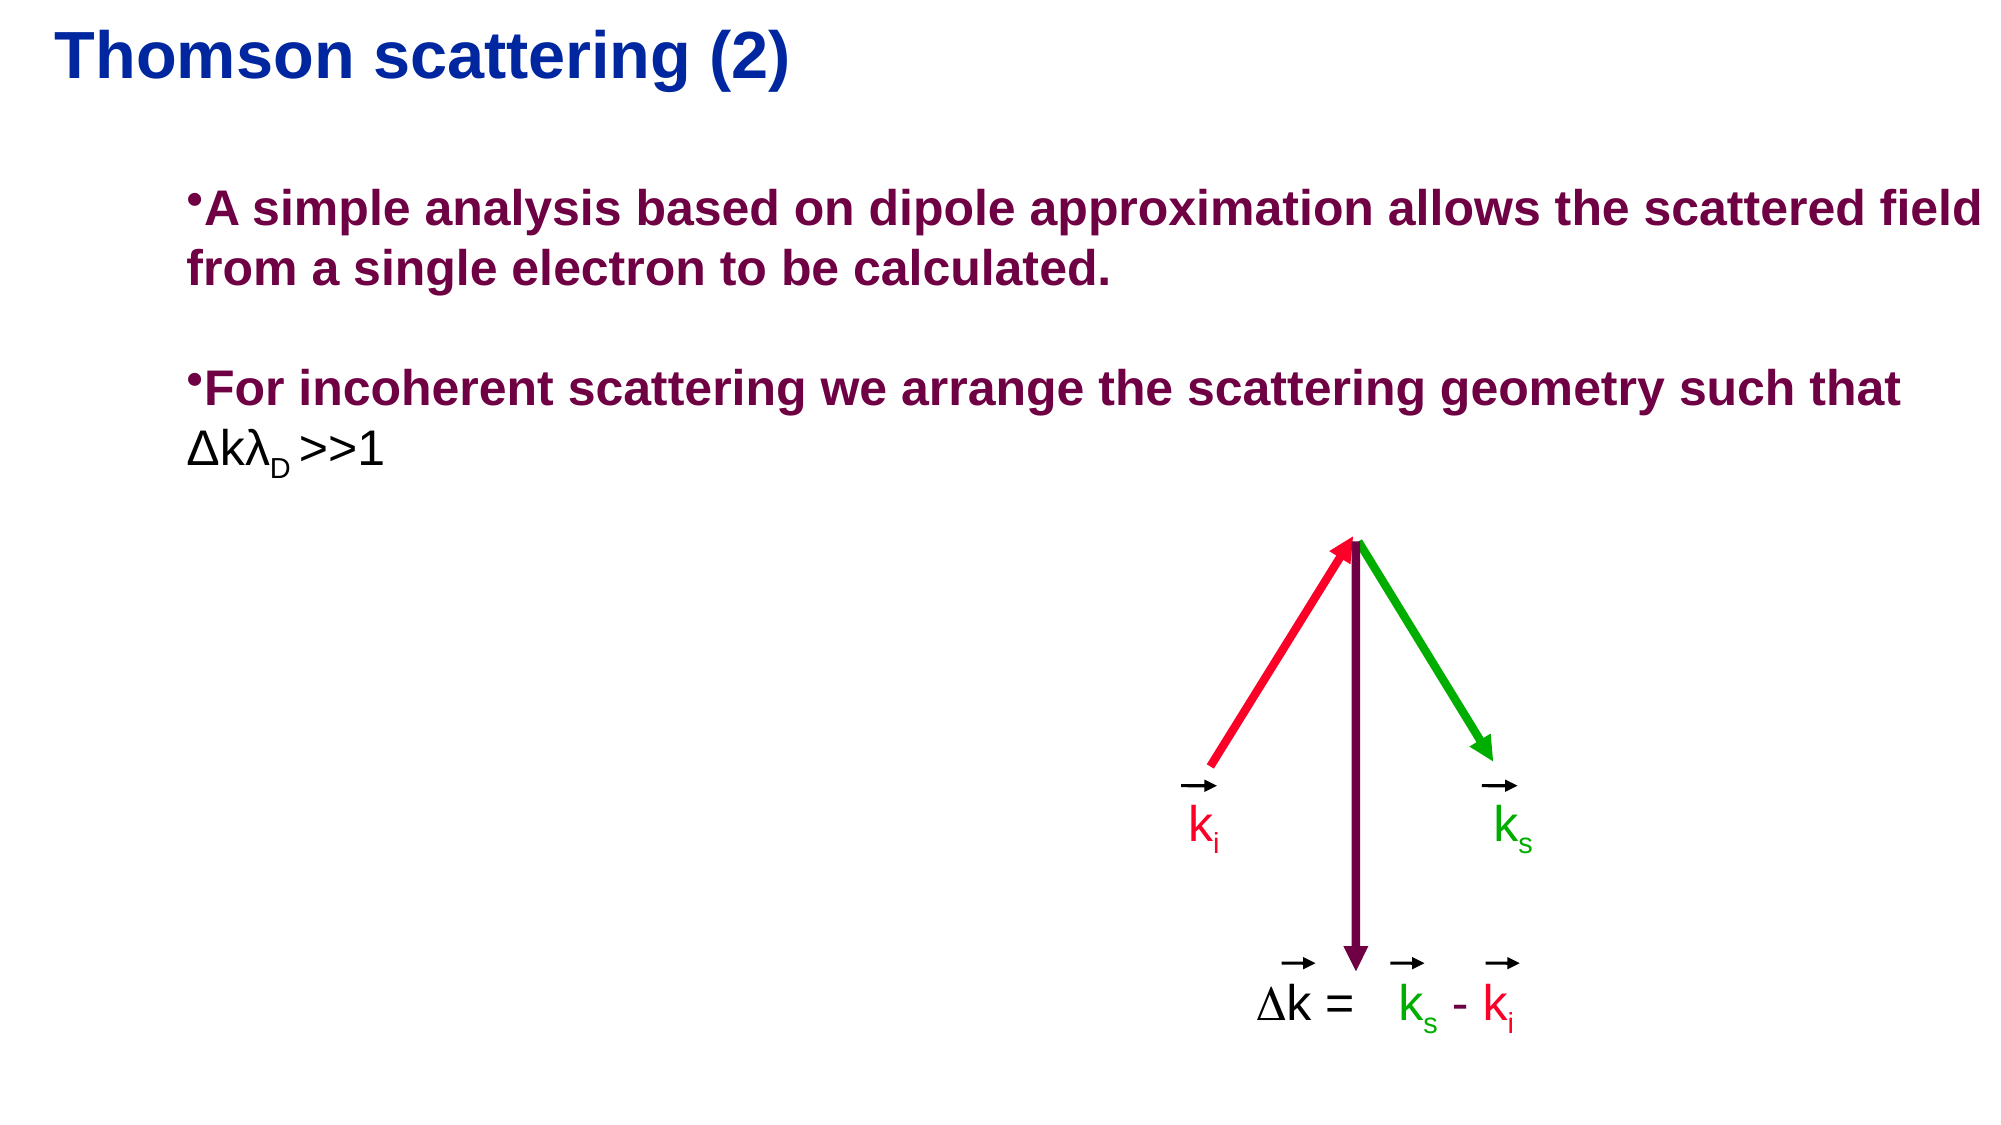

# Thomson scattering (2)

A simple analysis based on dipole approximation allows the scattered field from a single electron to be calculated.

For incoherent scattering we arrange the scattering geometry such that ΔkλD >>1

ki
ks

Δk =
ks - ki